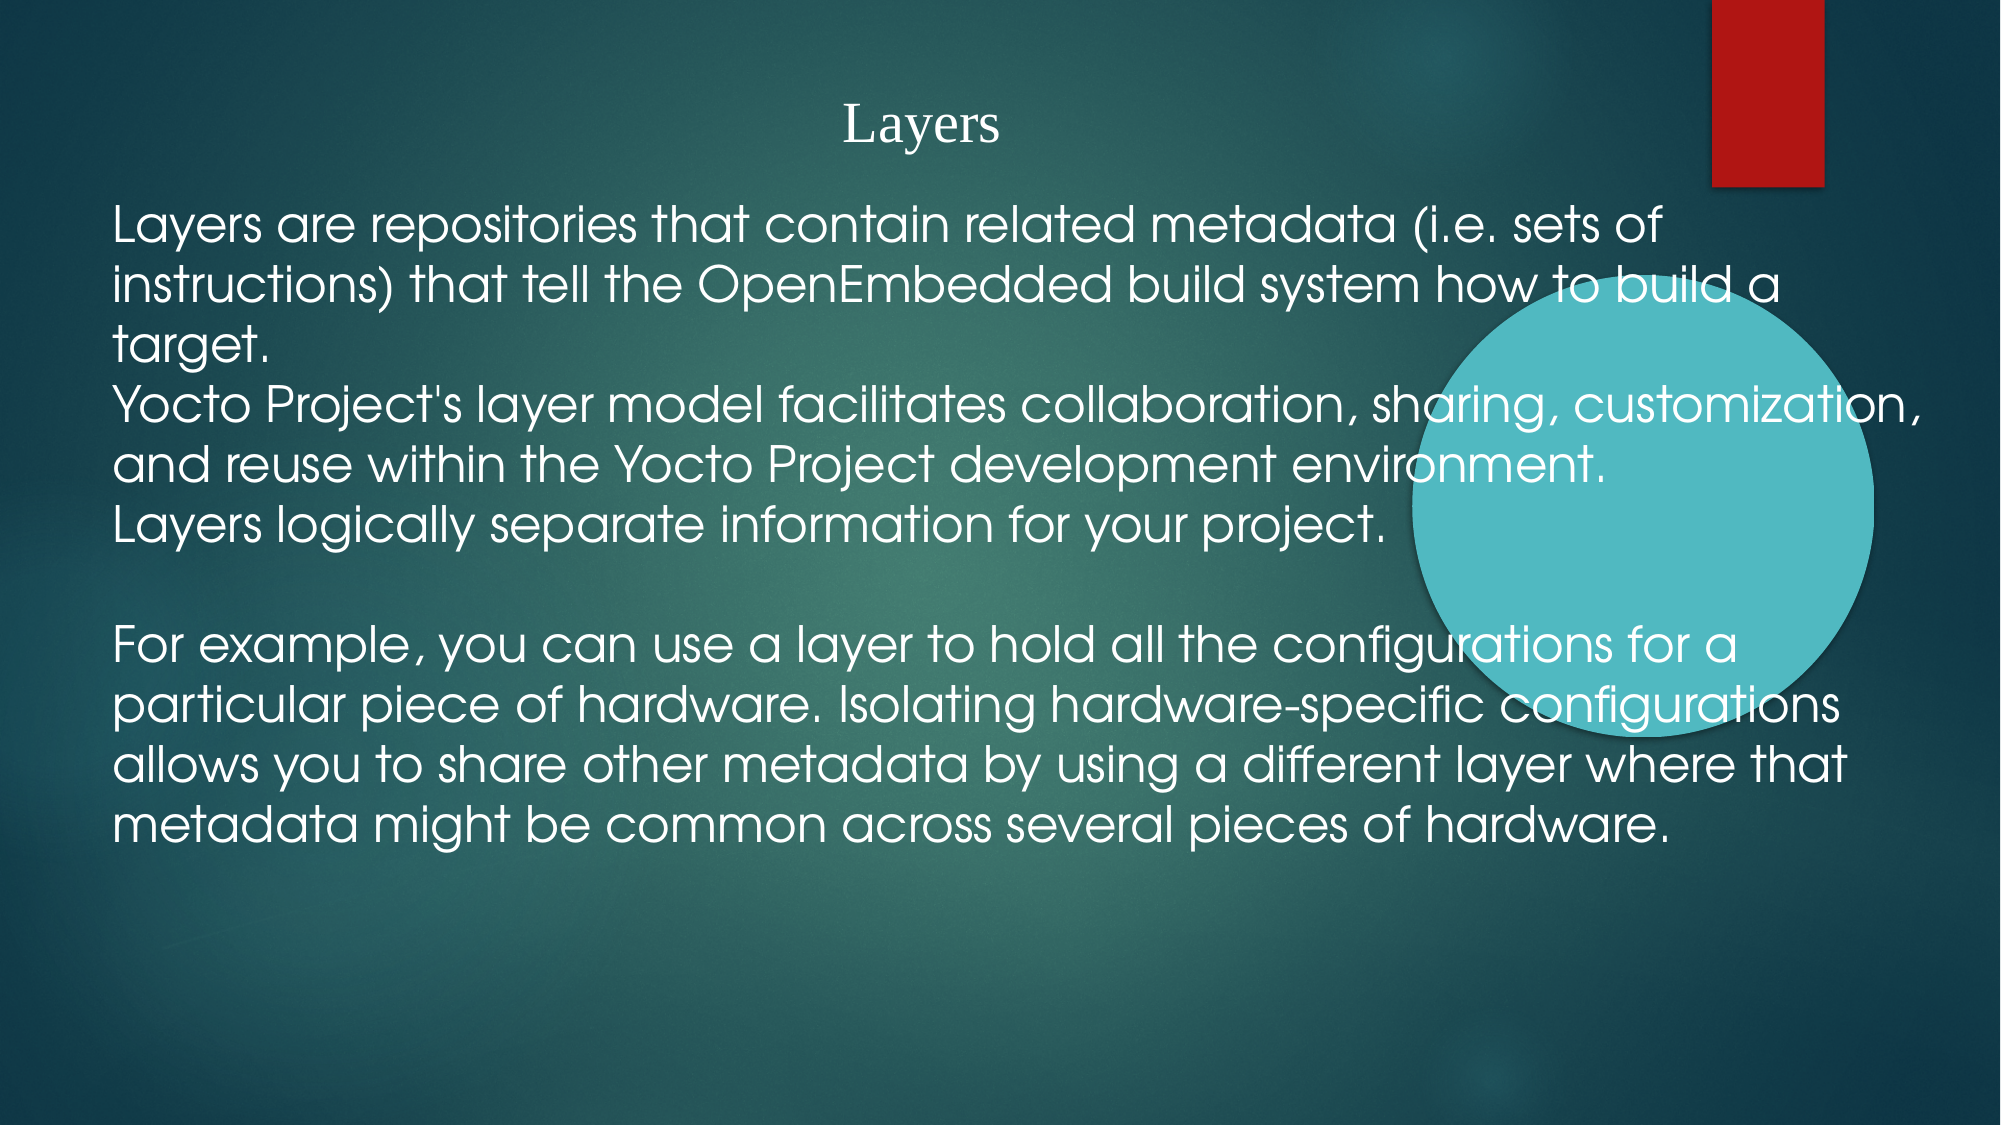

Layers
​​
Layers are repositories that contain related metadata (i.e. sets of instructions) that tell the OpenEmbedded build system how to build a target.
Yocto Project's layer model facilitates collaboration, sharing, customization, and reuse within the Yocto Project development environment.
Layers logically separate information for your project.

For example, you can use a layer to hold all the configurations for a particular piece of hardware. Isolating hardware-specific configurations allows you to share other metadata by using a different layer where that metadata might be common across several pieces of hardware.
​​